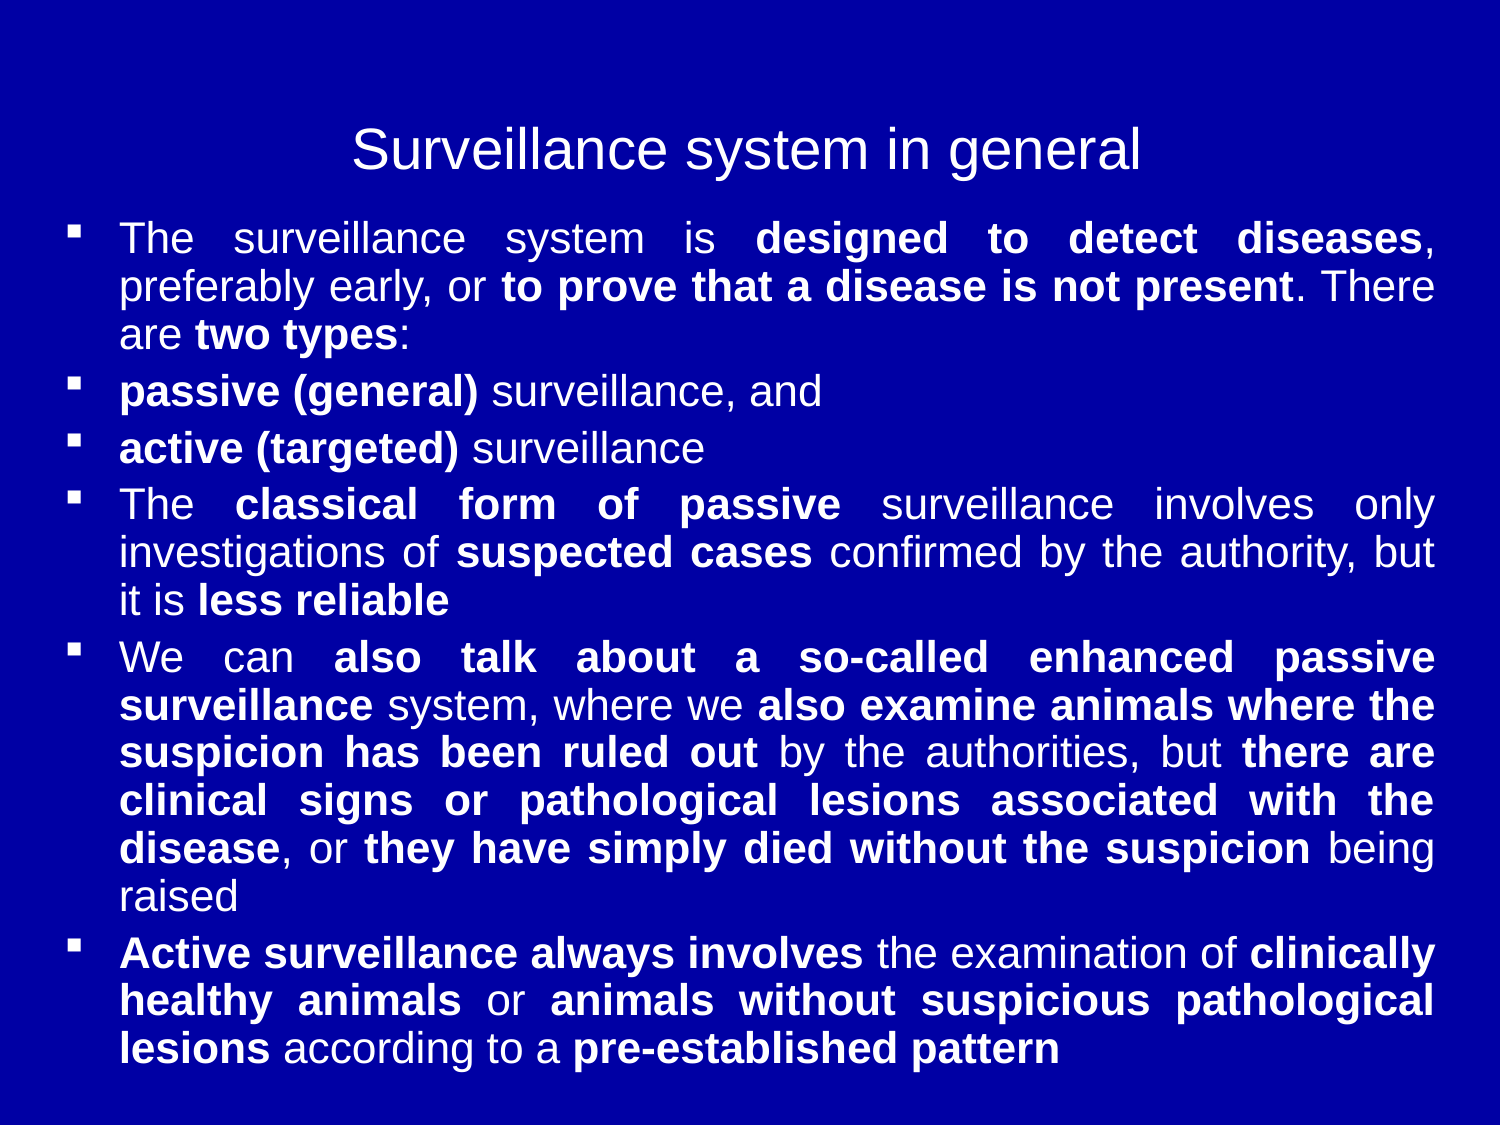

# Surveillance system in general
The surveillance system is designed to detect diseases, preferably early, or to prove that a disease is not present. There are two types:
passive (general) surveillance, and
active (targeted) surveillance
The classical form of passive surveillance involves only investigations of suspected cases confirmed by the authority, but it is less reliable
We can also talk about a so-called enhanced passive surveillance system, where we also examine animals where the suspicion has been ruled out by the authorities, but there are clinical signs or pathological lesions associated with the disease, or they have simply died without the suspicion being raised
Active surveillance always involves the examination of clinically healthy animals or animals without suspicious pathological lesions according to a pre-established pattern